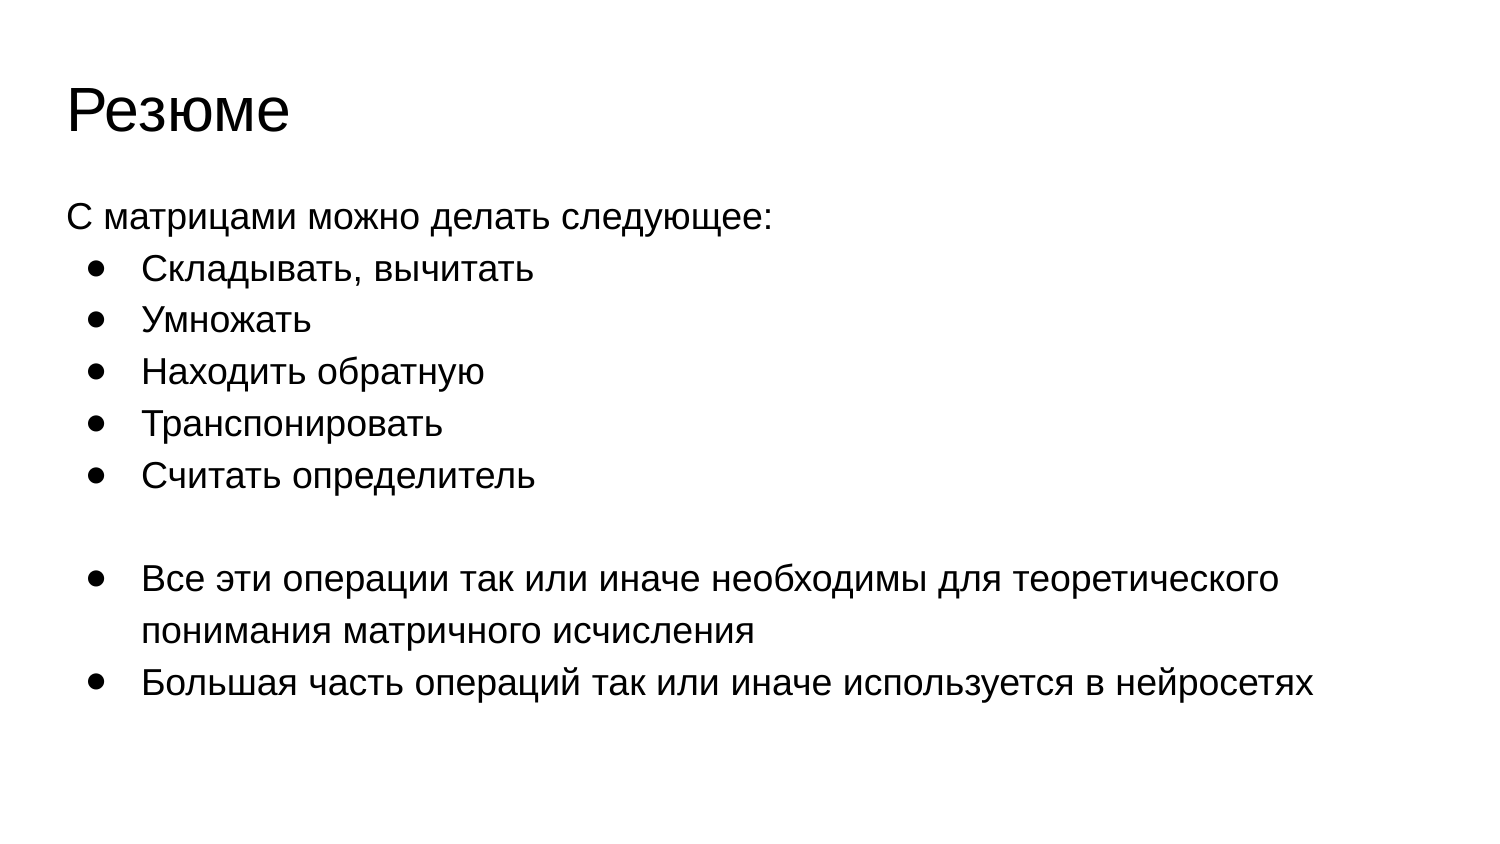

# Резюме
С матрицами можно делать следующее:
Складывать, вычитать
Умножать
Находить обратную
Транспонировать
Считать определитель

Все эти операции так или иначе необходимы для теоретического понимания матричного исчисления
Большая часть операций так или иначе используется в нейросетях